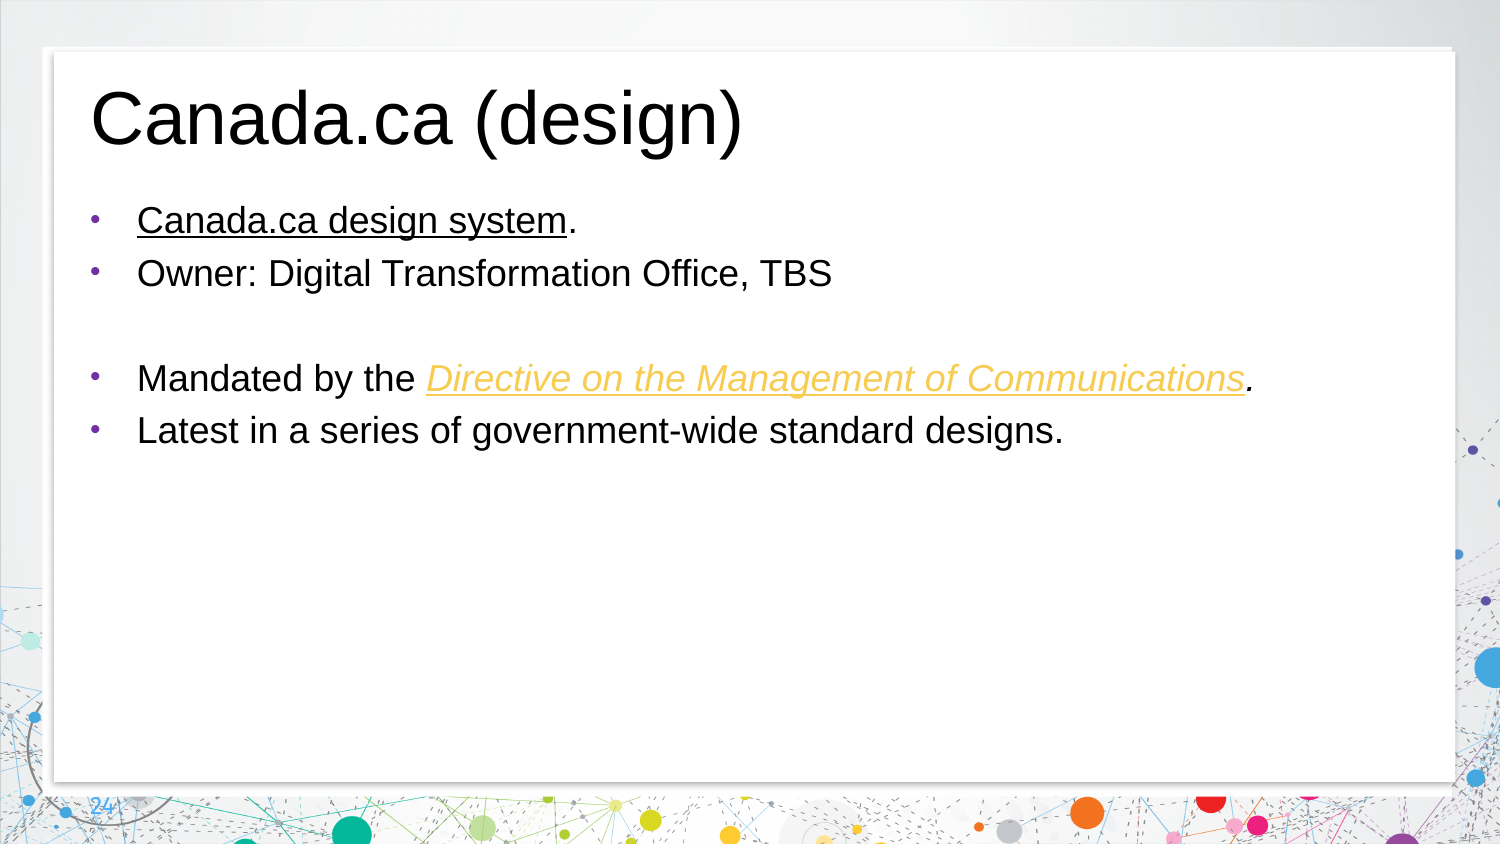

# Canada.ca (design)
Canada.ca design system.
Owner: Digital Transformation Office, TBS

Mandated by the Directive on the Management of Communications.
Latest in a series of government-wide standard designs.
24